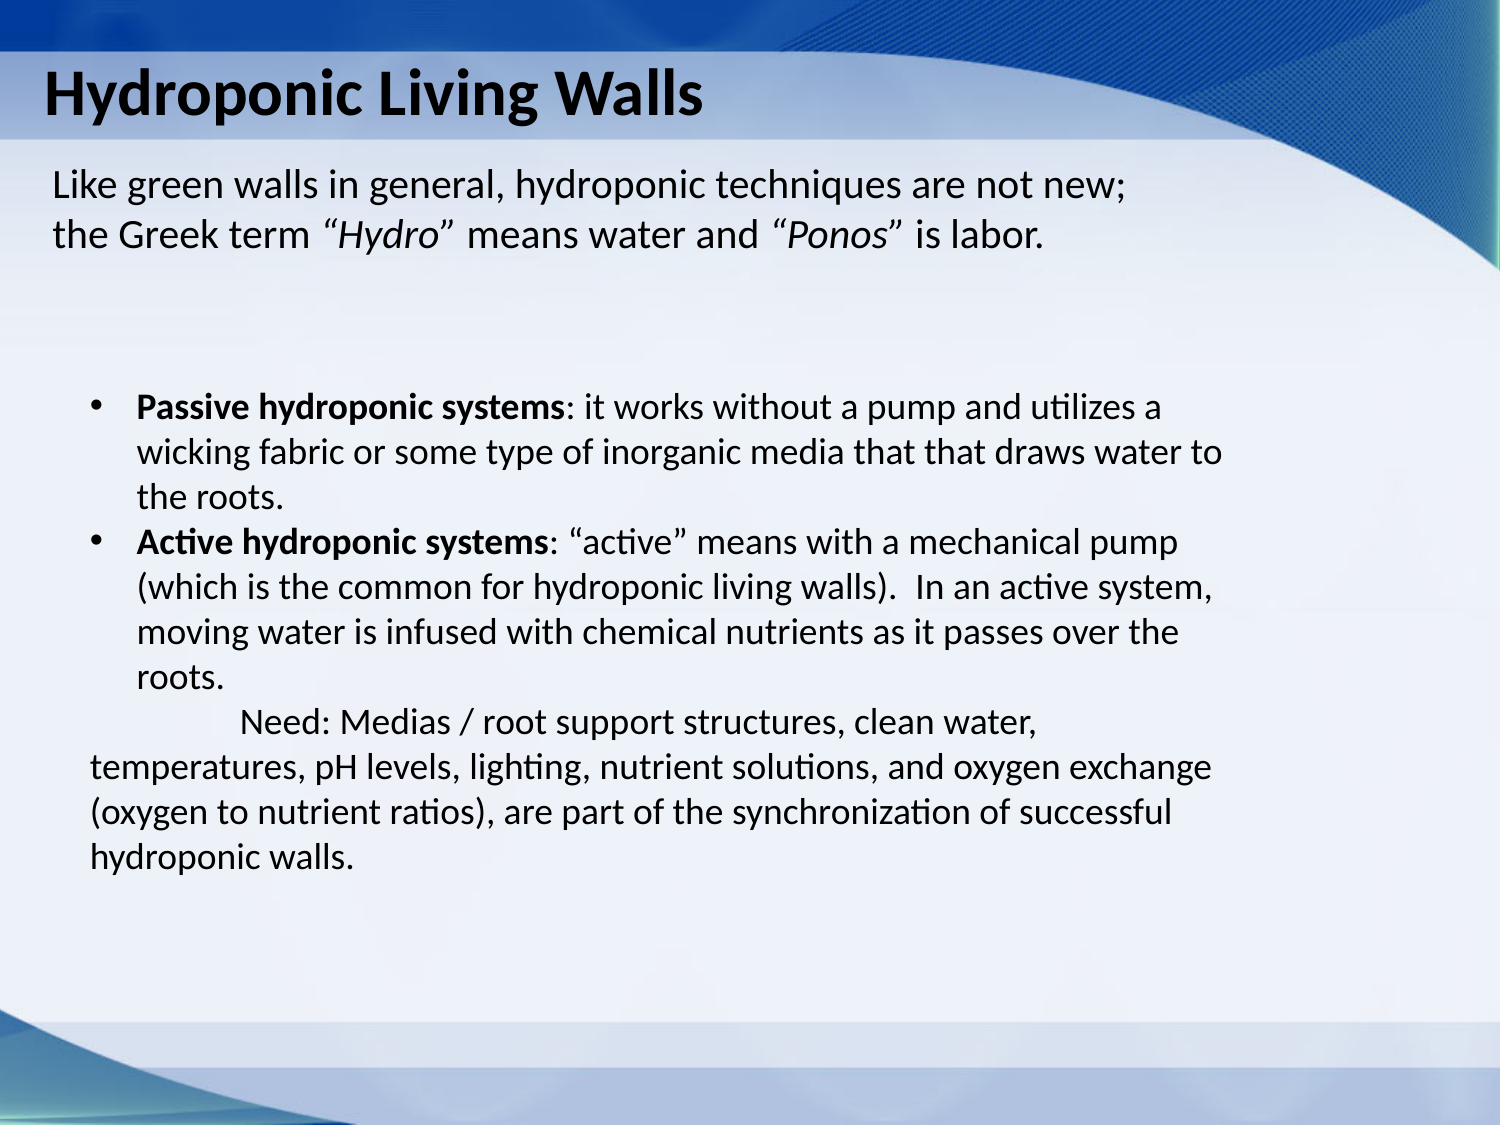

Hydroponic Living Walls
Like green walls in general, hydroponic techniques are not new; the Greek term “Hydro” means water and “Ponos” is labor.

Passive hydroponic systems: it works without a pump and utilizes a wicking fabric or some type of inorganic media that that draws water to the roots.
Active hydroponic systems: “active” means with a mechanical pump (which is the common for hydroponic living walls).  In an active system, moving water is infused with chemical nutrients as it passes over the roots.
	Need: Medias / root support structures, clean water, temperatures, pH levels, lighting, nutrient solutions, and oxygen exchange (oxygen to nutrient ratios), are part of the synchronization of successful hydroponic walls.